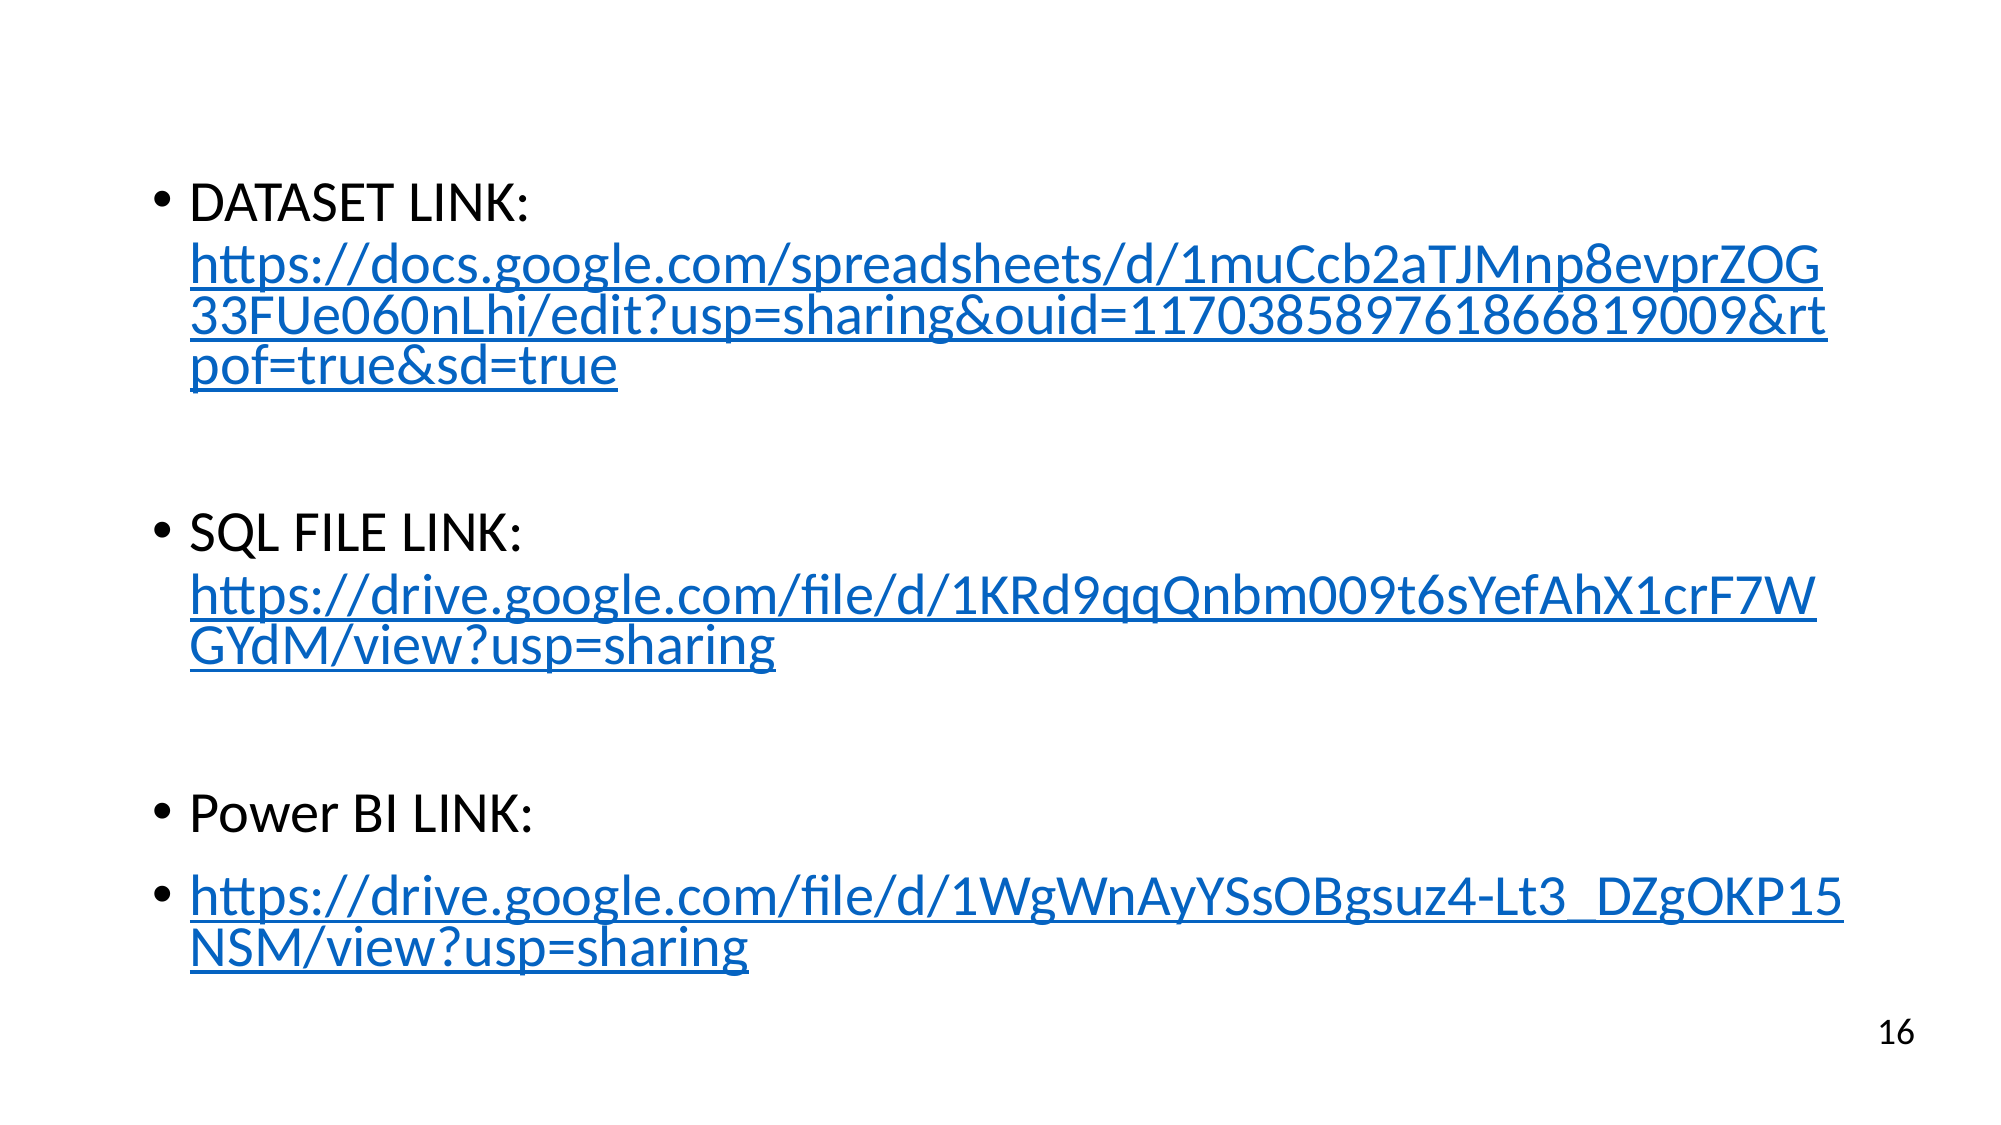

DATASET LINK: https://docs.google.com/spreadsheets/d/1muCcb2aTJMnp8evprZOG33FUe060nLhi/edit?usp=sharing&ouid=117038589761866819009&rtpof=true&sd=true

SQL FILE LINK: https://drive.google.com/file/d/1KRd9qqQnbm009t6sYefAhX1crF7WGYdM/view?usp=sharing

Power BI LINK:
https://drive.google.com/file/d/1WgWnAyYSsOBgsuz4-Lt3_DZgOKP15NSM/view?usp=sharing

16